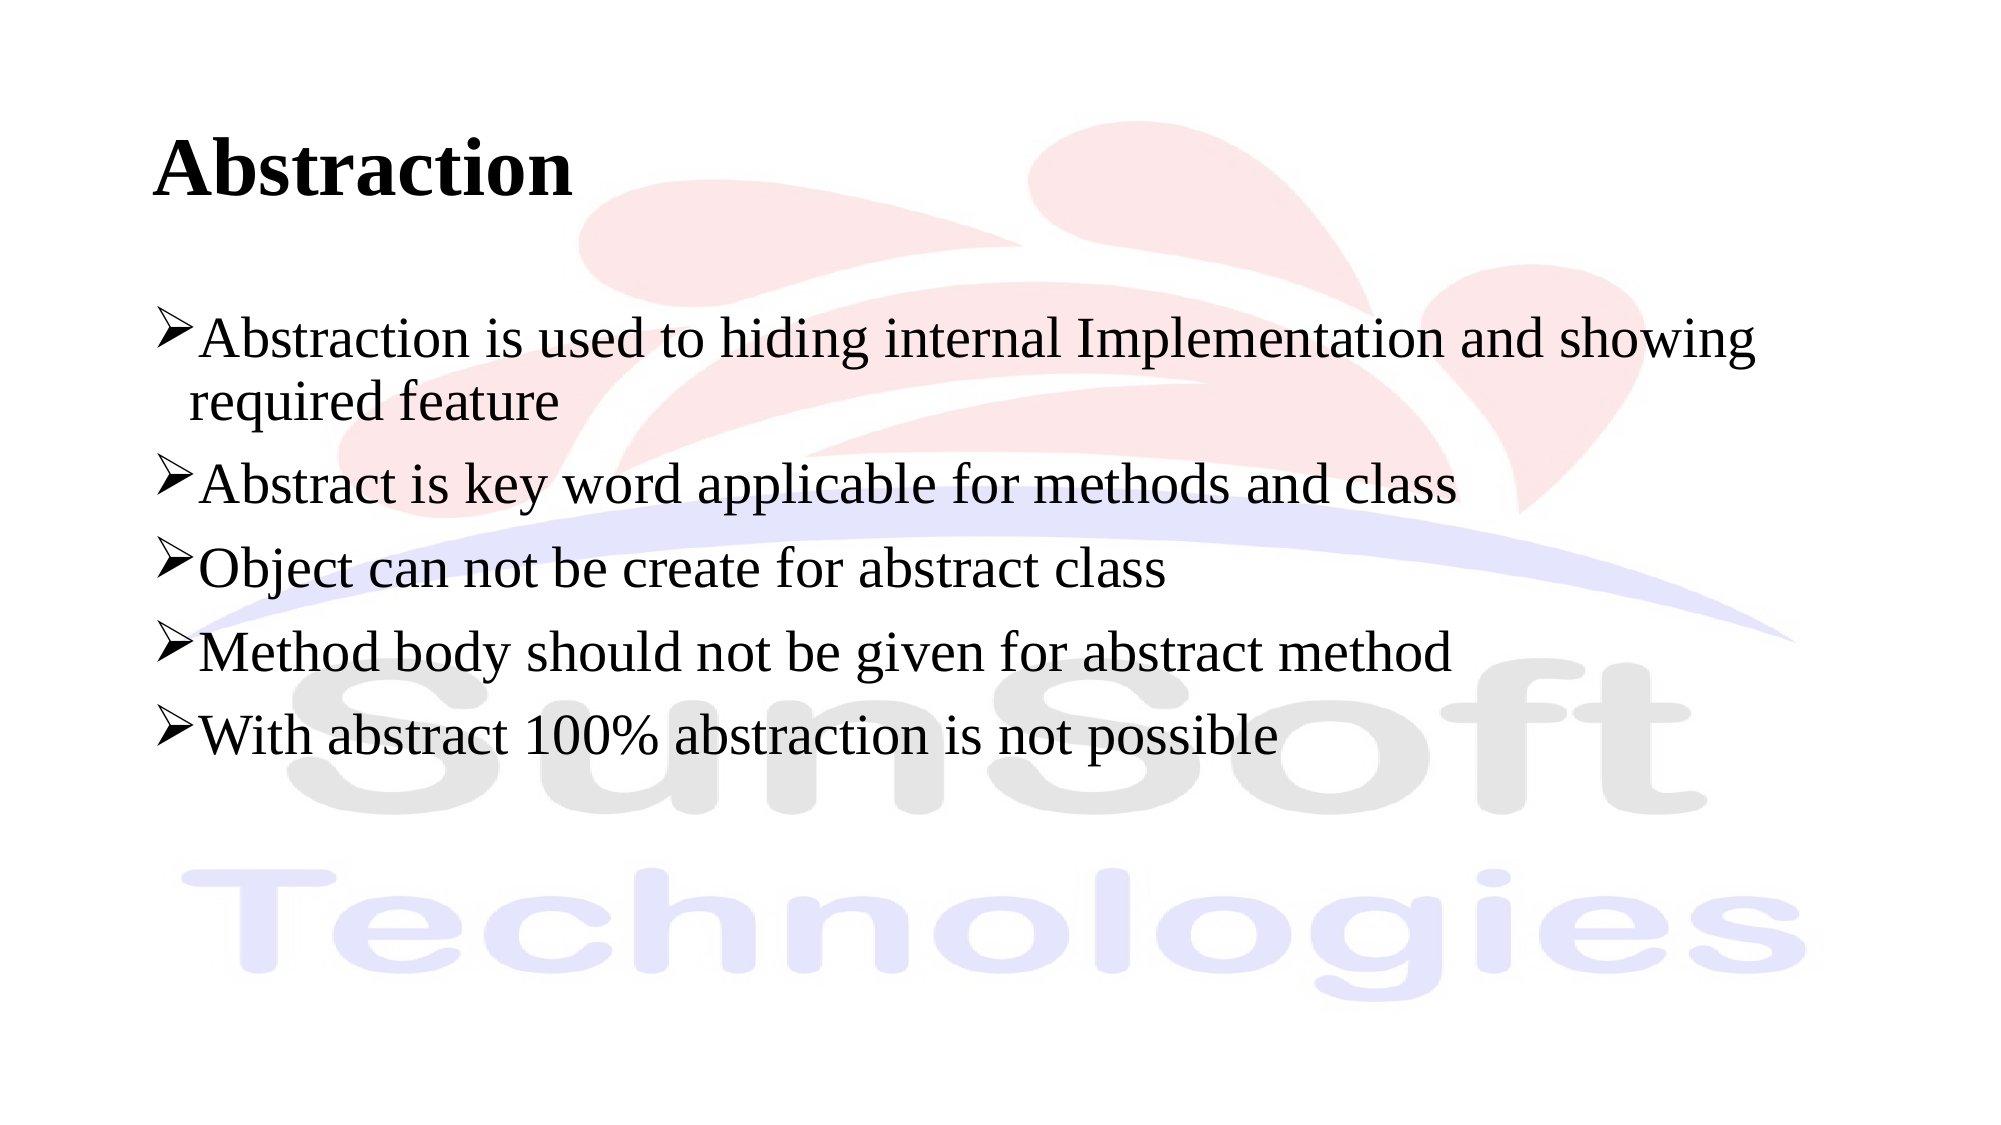

# Abstraction
Abstraction is used to hiding internal Implementation and showing required feature
Abstract is key word applicable for methods and class
Object can not be create for abstract class
Method body should not be given for abstract method
With abstract 100% abstraction is not possible